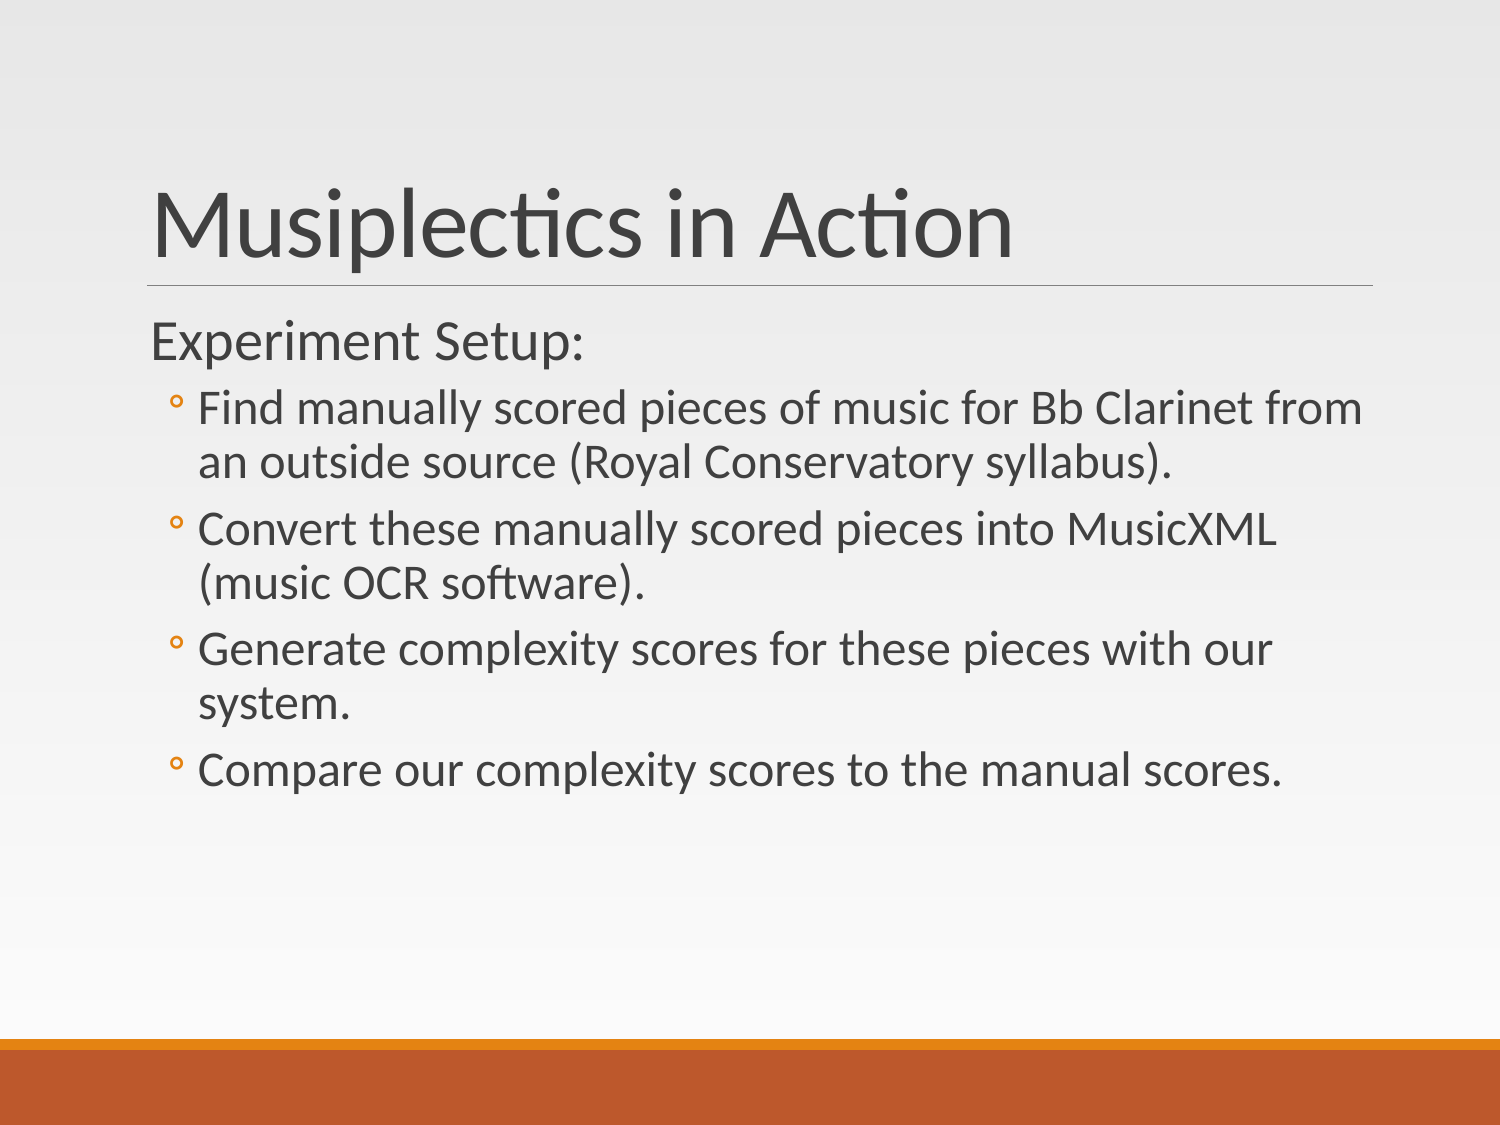

# Musiplectics in Action
Experiment Setup:
Find manually scored pieces of music for Bb Clarinet from an outside source (Royal Conservatory syllabus).
Convert these manually scored pieces into MusicXML (music OCR software).
Generate complexity scores for these pieces with our system.
Compare our complexity scores to the manual scores.